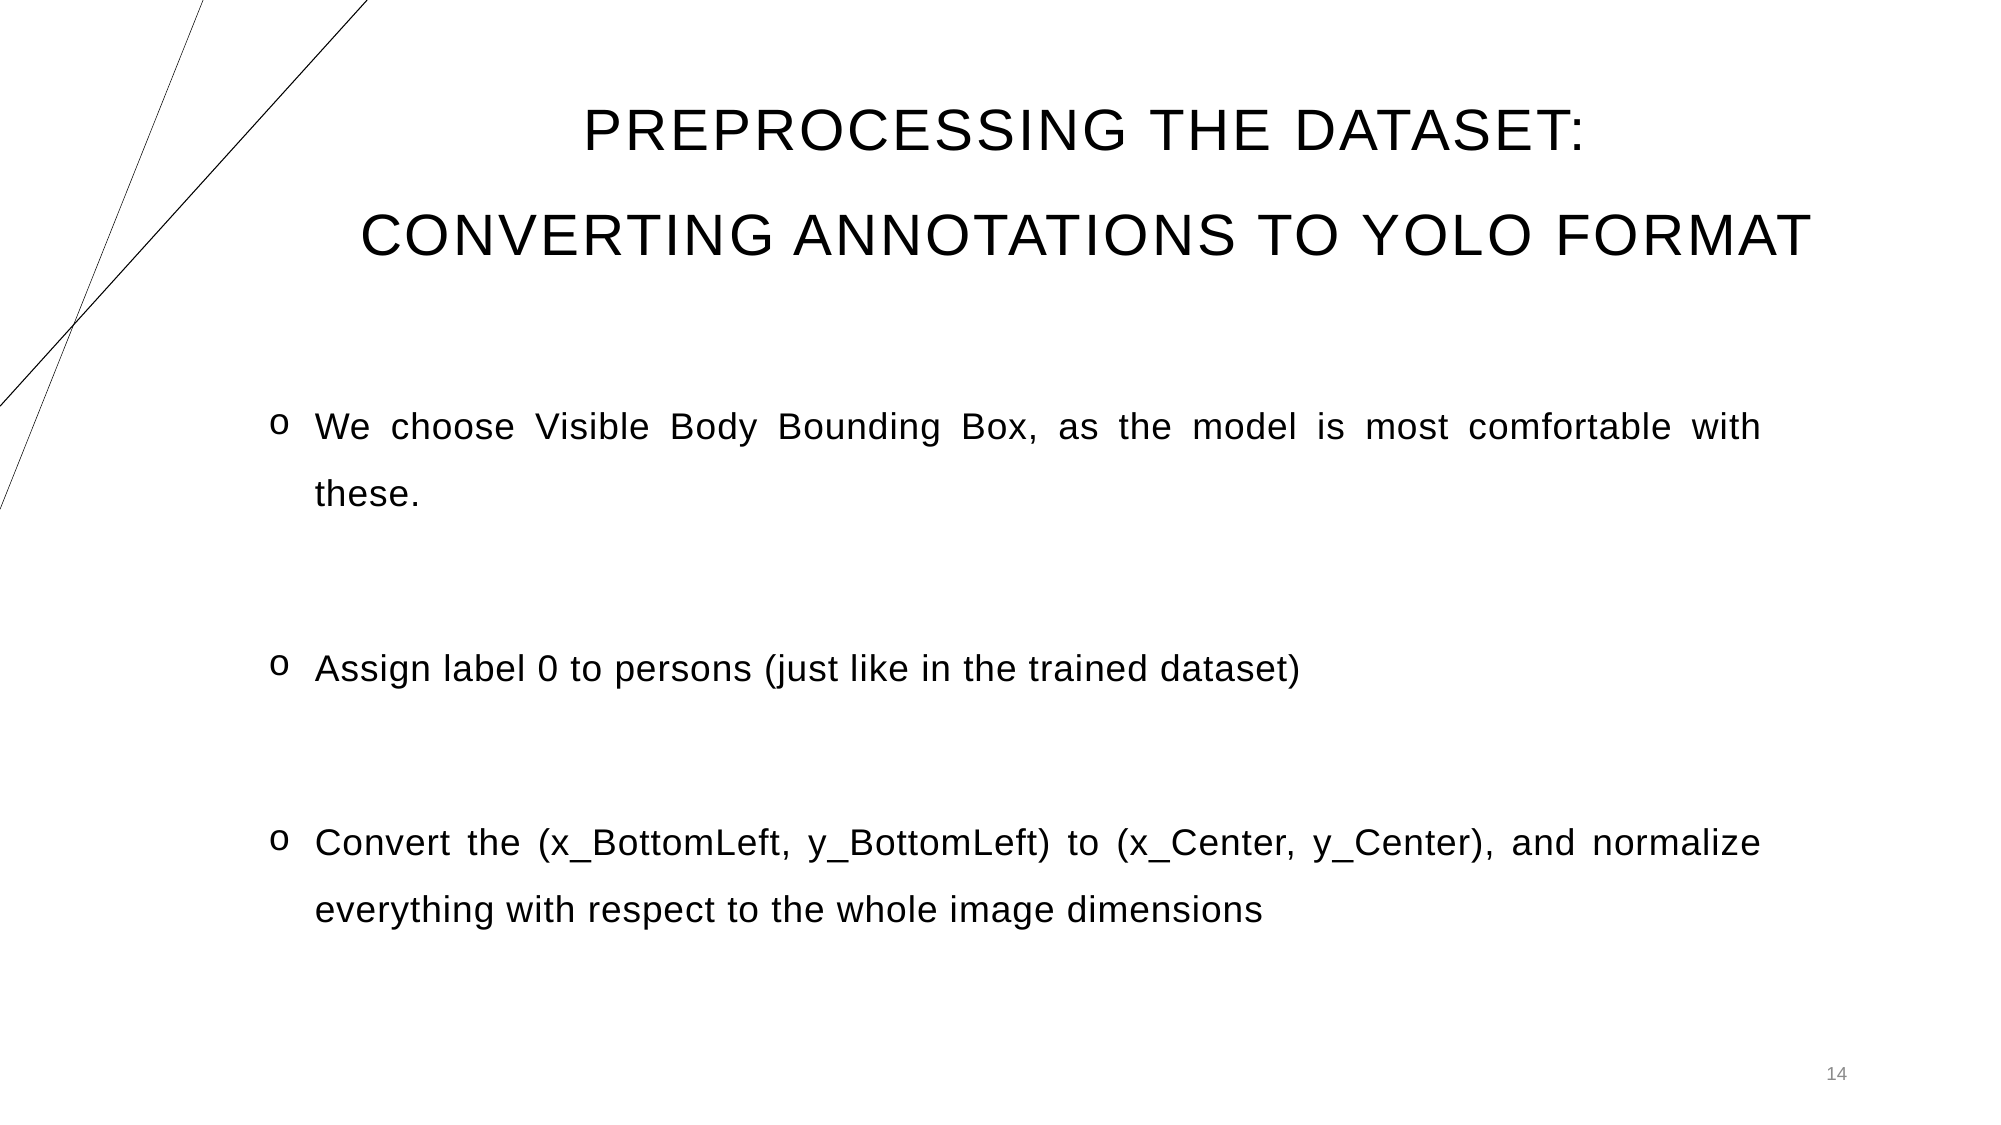

# preprocessing the dataset: converting annotations to yolo format

We choose Visible Body Bounding Box, as the model is most comfortable with these.

Assign label 0 to persons (just like in the trained dataset)

Convert the (x_BottomLeft, y_BottomLeft) to (x_Center, y_Center), and normalize everything with respect to the whole image dimensions
14